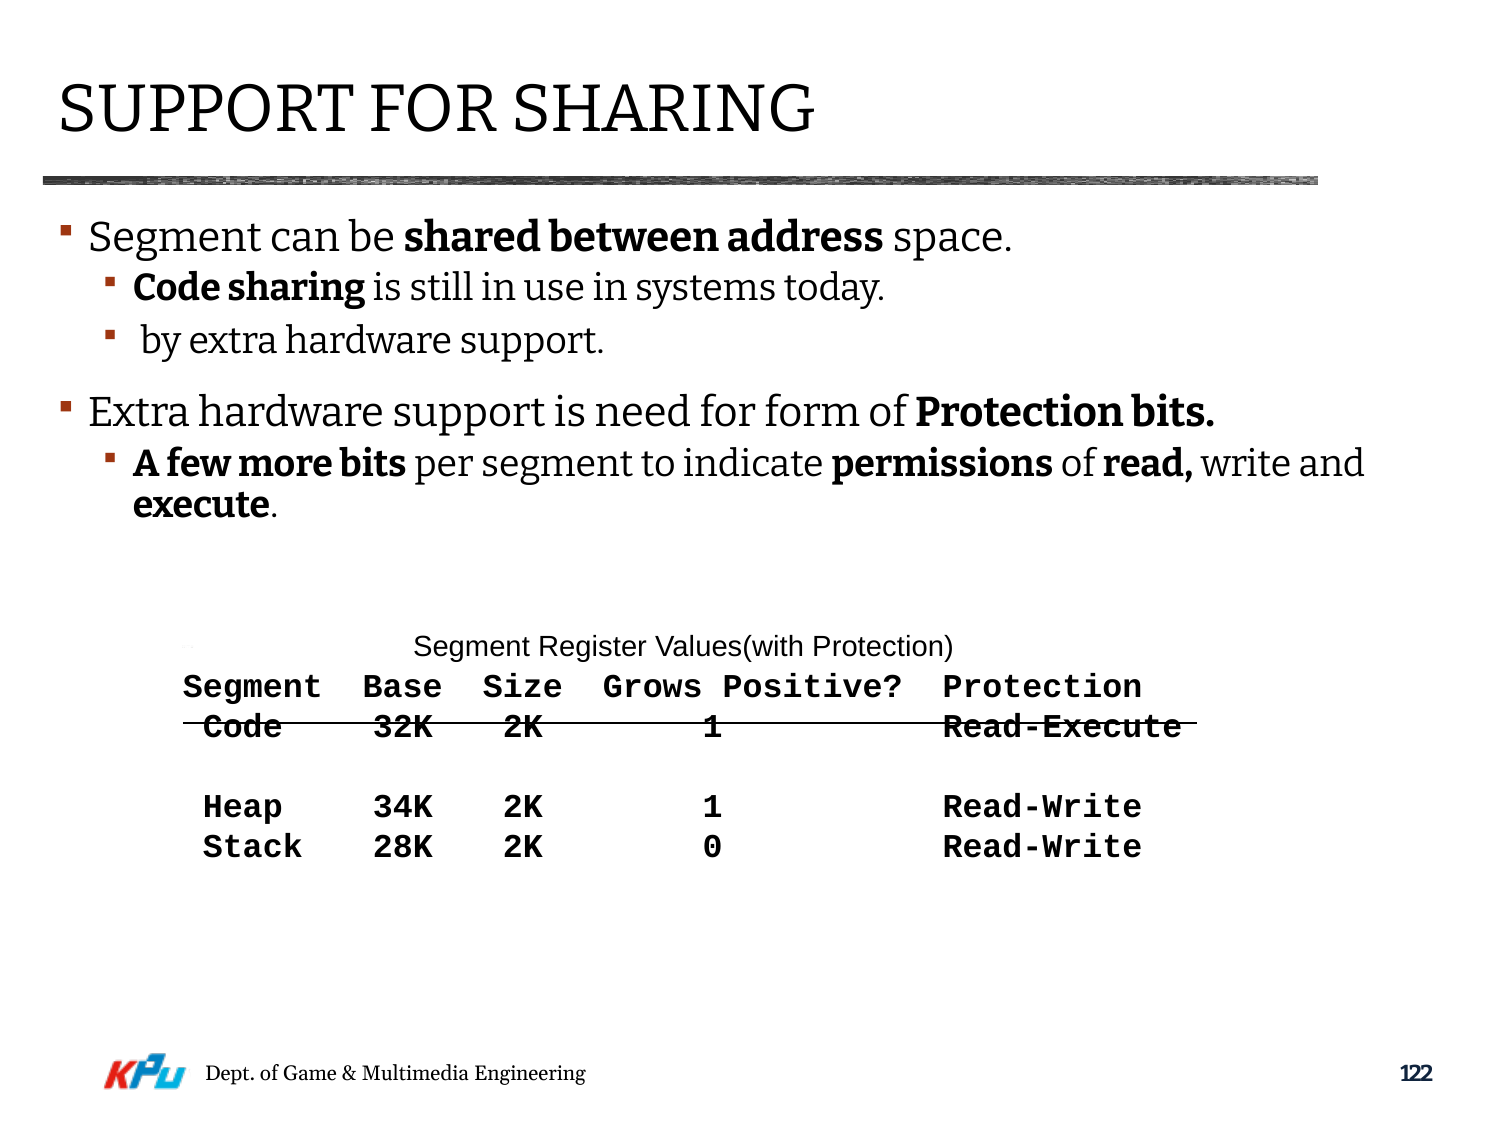

# Support for Sharing
Segment can be shared between address space.
Code sharing is still in use in systems today.
 by extra hardware support.
Extra hardware support is need for form of Protection bits.
A few more bits per segment to indicate permissions of read, write and execute.

Segment Register Values(with Protection)
Segment  Base	Size  Grows Positive?  Protection
 Code	  32K	 2K        1           Read-Execute
 Heap	  34K	 2K        1           Read-Write
 Stack	  28K	 2K        0           Read-Write
Dept. of Game & Multimedia Engineering
122